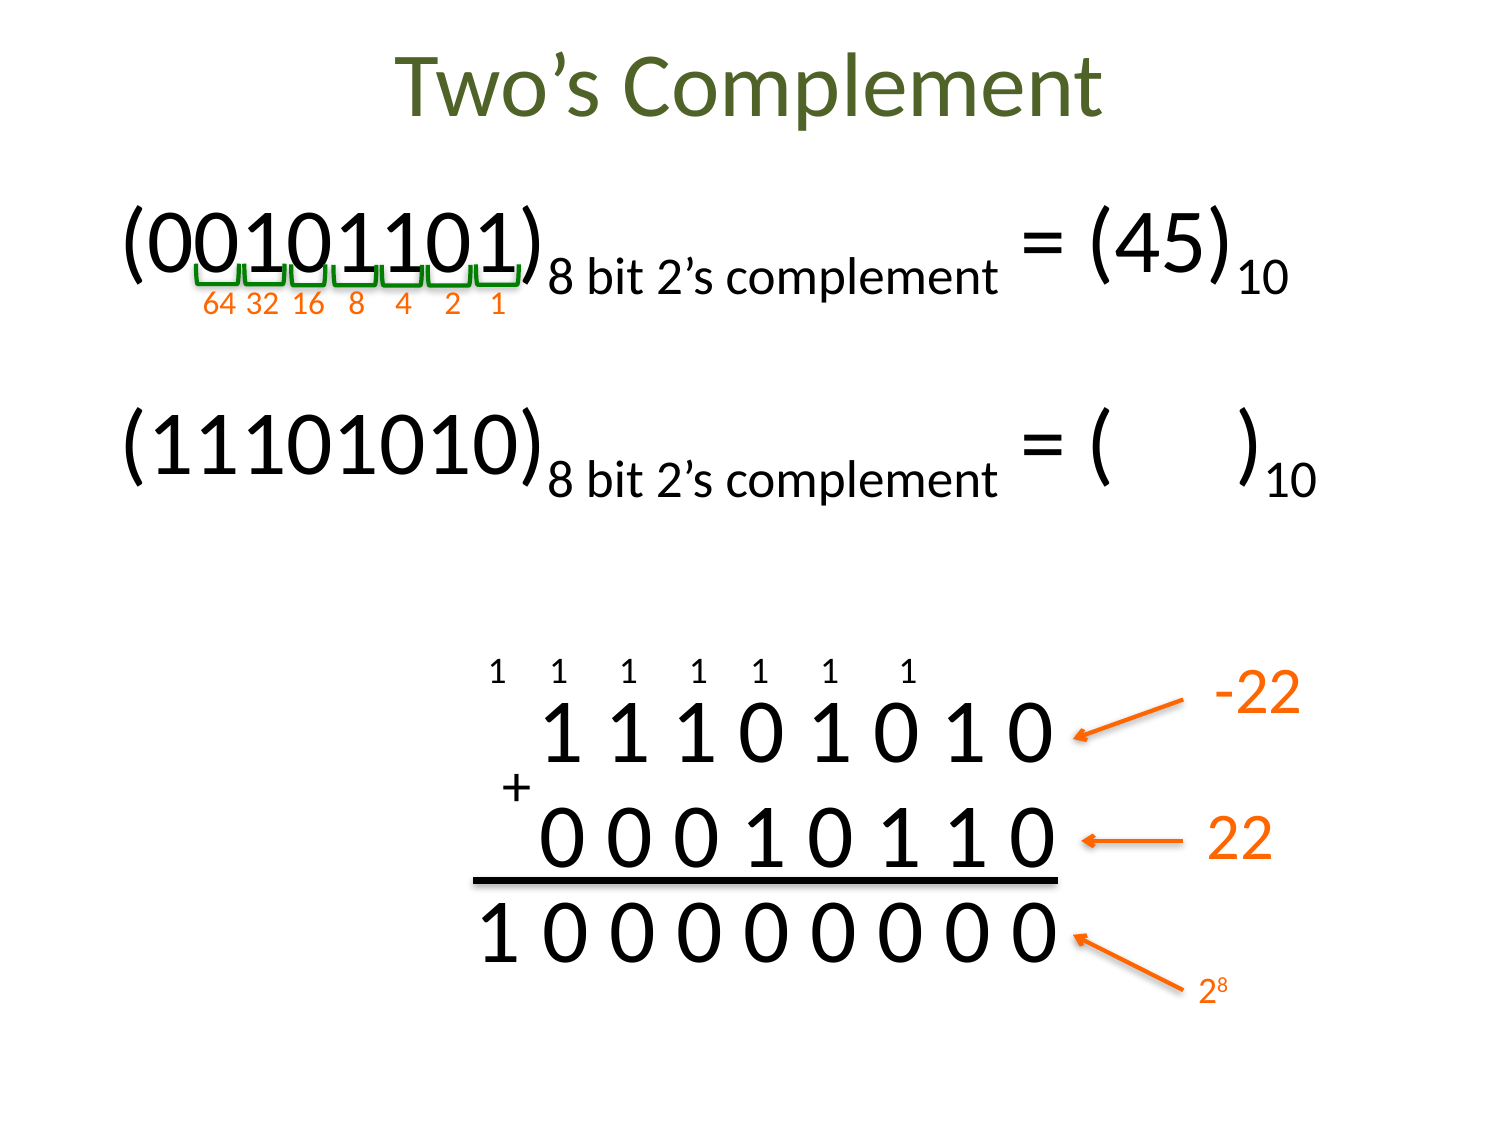

# Two’s Complement
(00101101)8 bit 2’s complement = (45)10

16
1
32
2
8
4
64
(11101010)8 bit 2’s complement = (-22)10

1     1      1      1     1      1       1
-22
1 1 1 0 1 0 1 0
+
  0 0 0 1 0 1 1 0
22
1 0 0 0 0 0 0 0 0
28